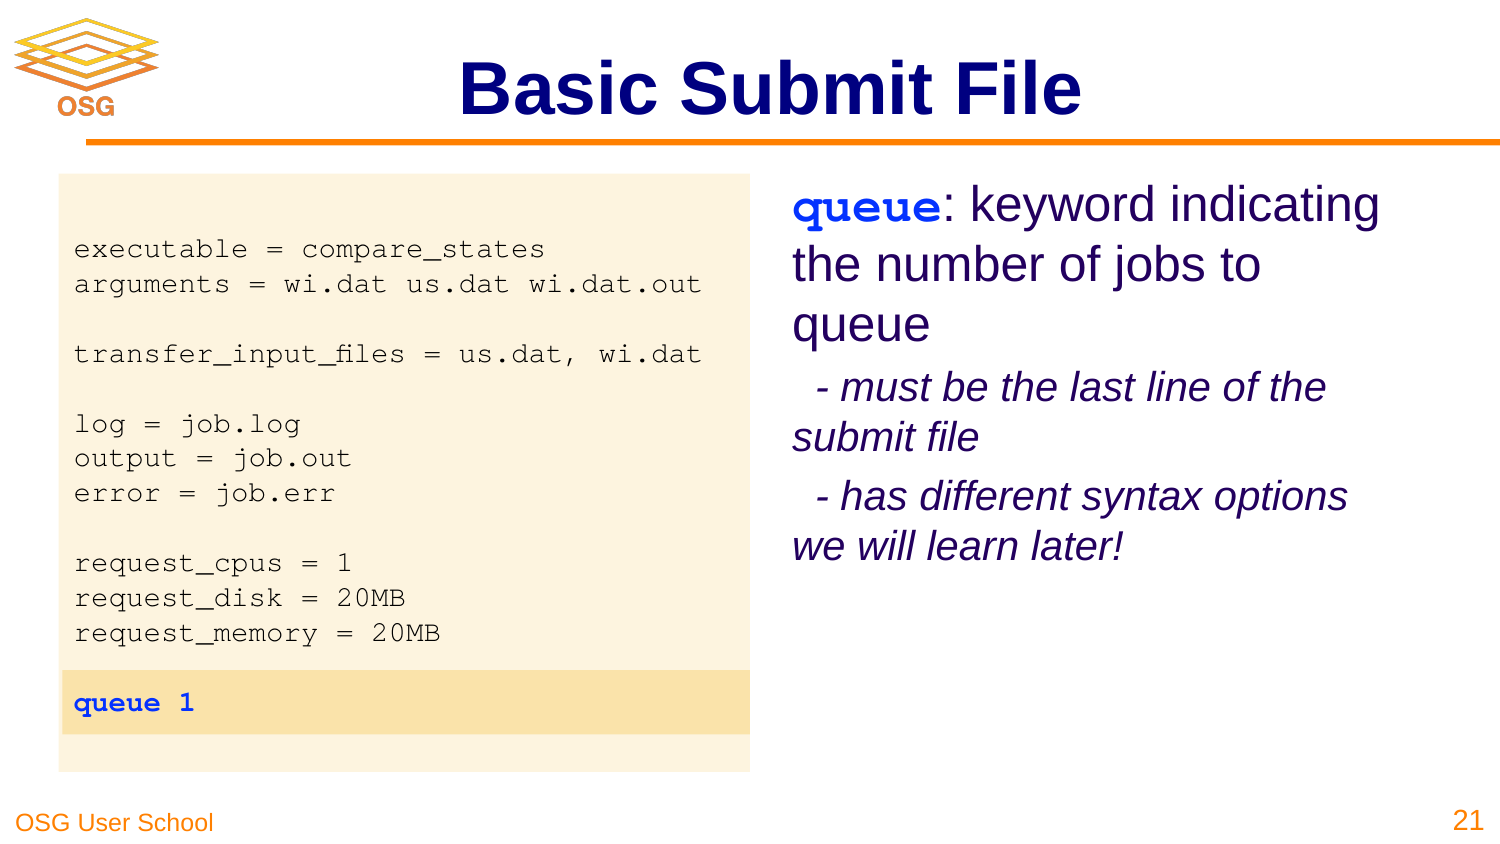

# Basic Submit File
queue: keyword indicating the number of jobs to queue
  - must be the last line of the submit file
  - has different syntax options we will learn later!

executable = compare_states
arguments = wi.dat us.dat wi.dat.out

transfer_input_files = us.dat, wi.dat

log = job.log
output = job.out
error = job.err

request_cpus = 1
request_disk = 20MB
request_memory = 20MB

queue 1

21